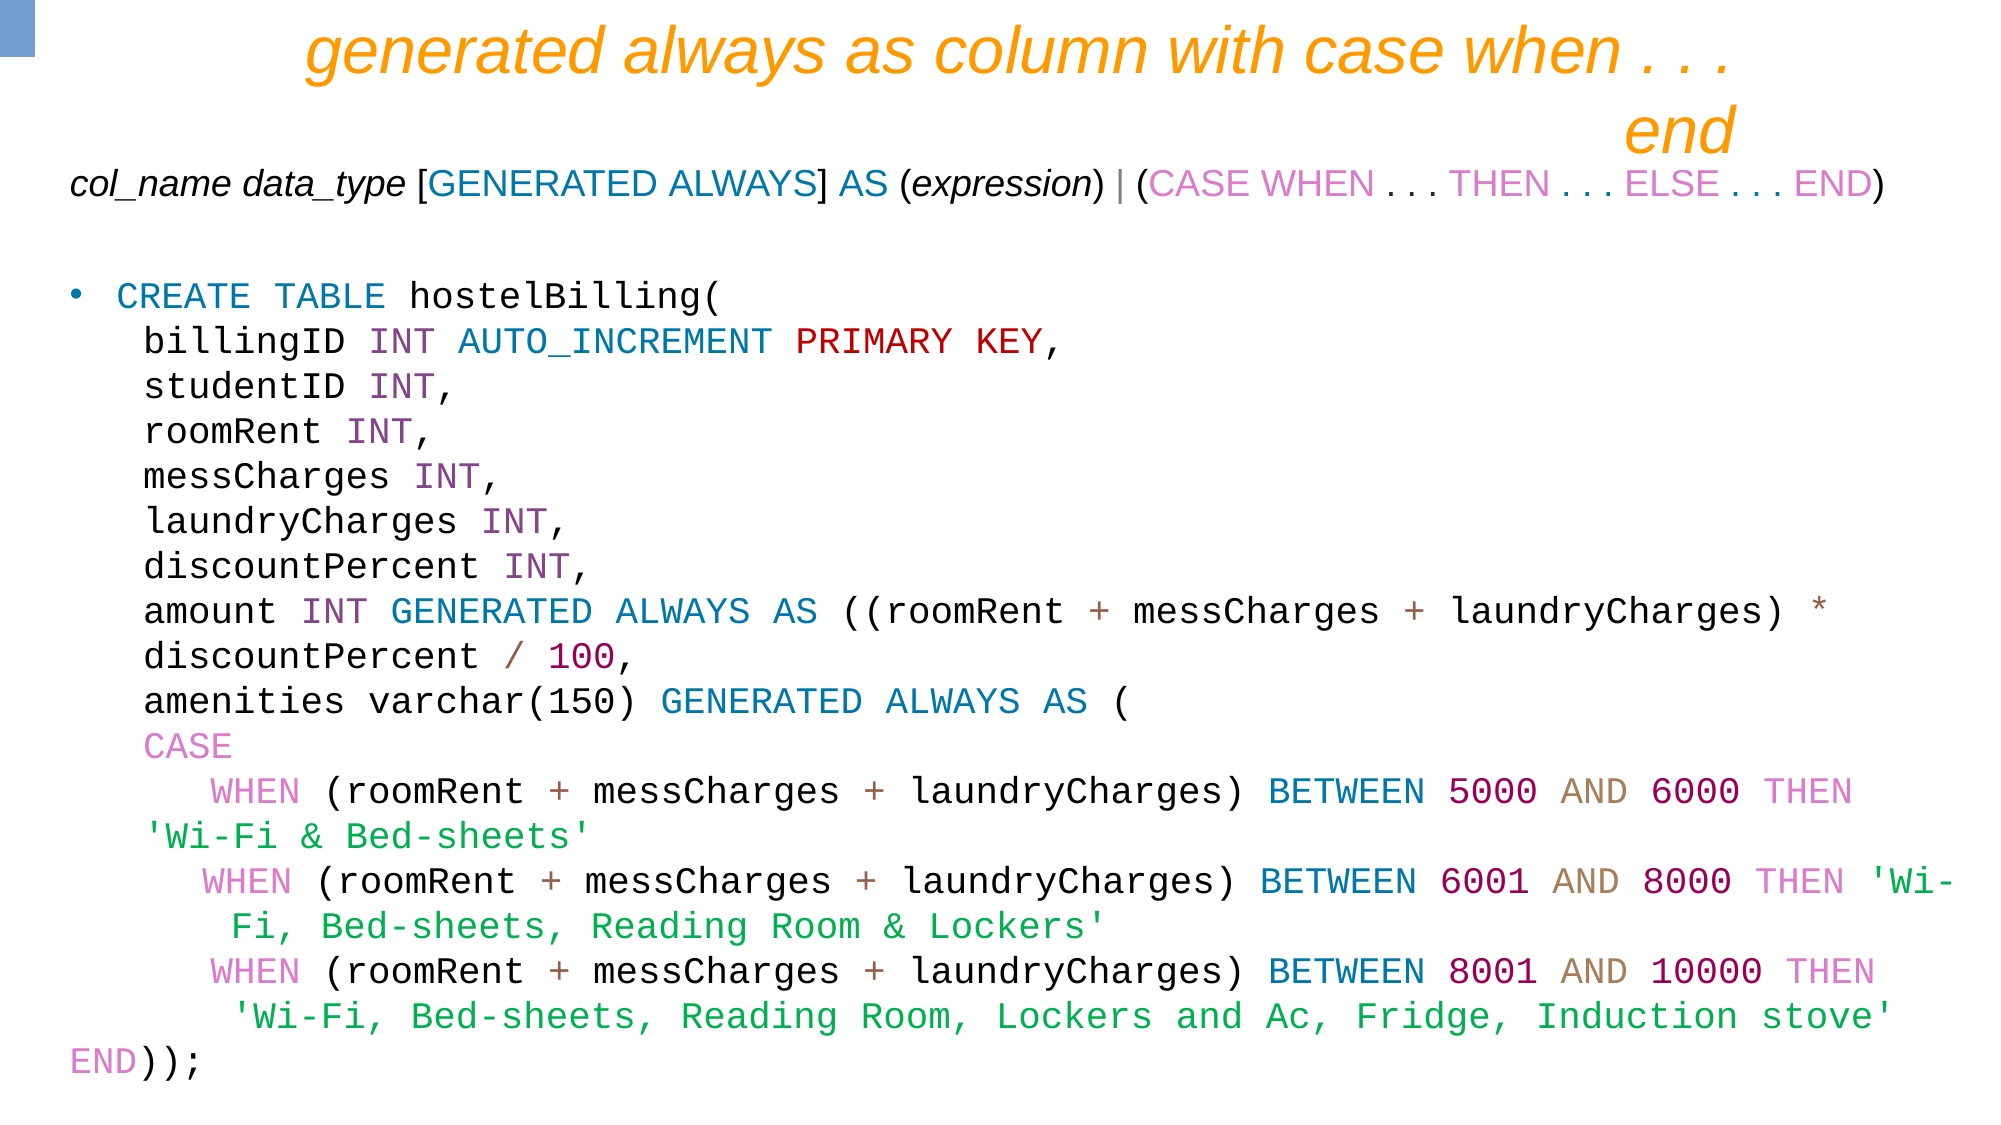

generated always as column with case when . . . end
col_name data_type [GENERATED ALWAYS] AS (expression) | (CASE WHEN . . . THEN . . . ELSE . . . END)
CREATE TABLE hostelBilling(
billingID INT AUTO_INCREMENT PRIMARY KEY,
studentID INT,
roomRent INT,
messCharges INT,
laundryCharges INT,
discountPercent INT,
amount INT GENERATED ALWAYS AS ((roomRent + messCharges + laundryCharges) * discountPercent / 100,
amenities varchar(150) GENERATED ALWAYS AS (
CASE
   WHEN (roomRent + messCharges + laundryCharges) BETWEEN 5000 AND 6000 THEN 'Wi-Fi & Bed-sheets'
  WHEN (roomRent + messCharges + laundryCharges) BETWEEN 6001 AND 8000 THEN 'Wi-Fi, Bed-sheets, Reading Room & Lockers'
   WHEN (roomRent + messCharges + laundryCharges) BETWEEN 8001 AND 10000 THEN 'Wi-Fi, Bed-sheets, Reading Room, Lockers and Ac, Fridge, Induction stove'
END));